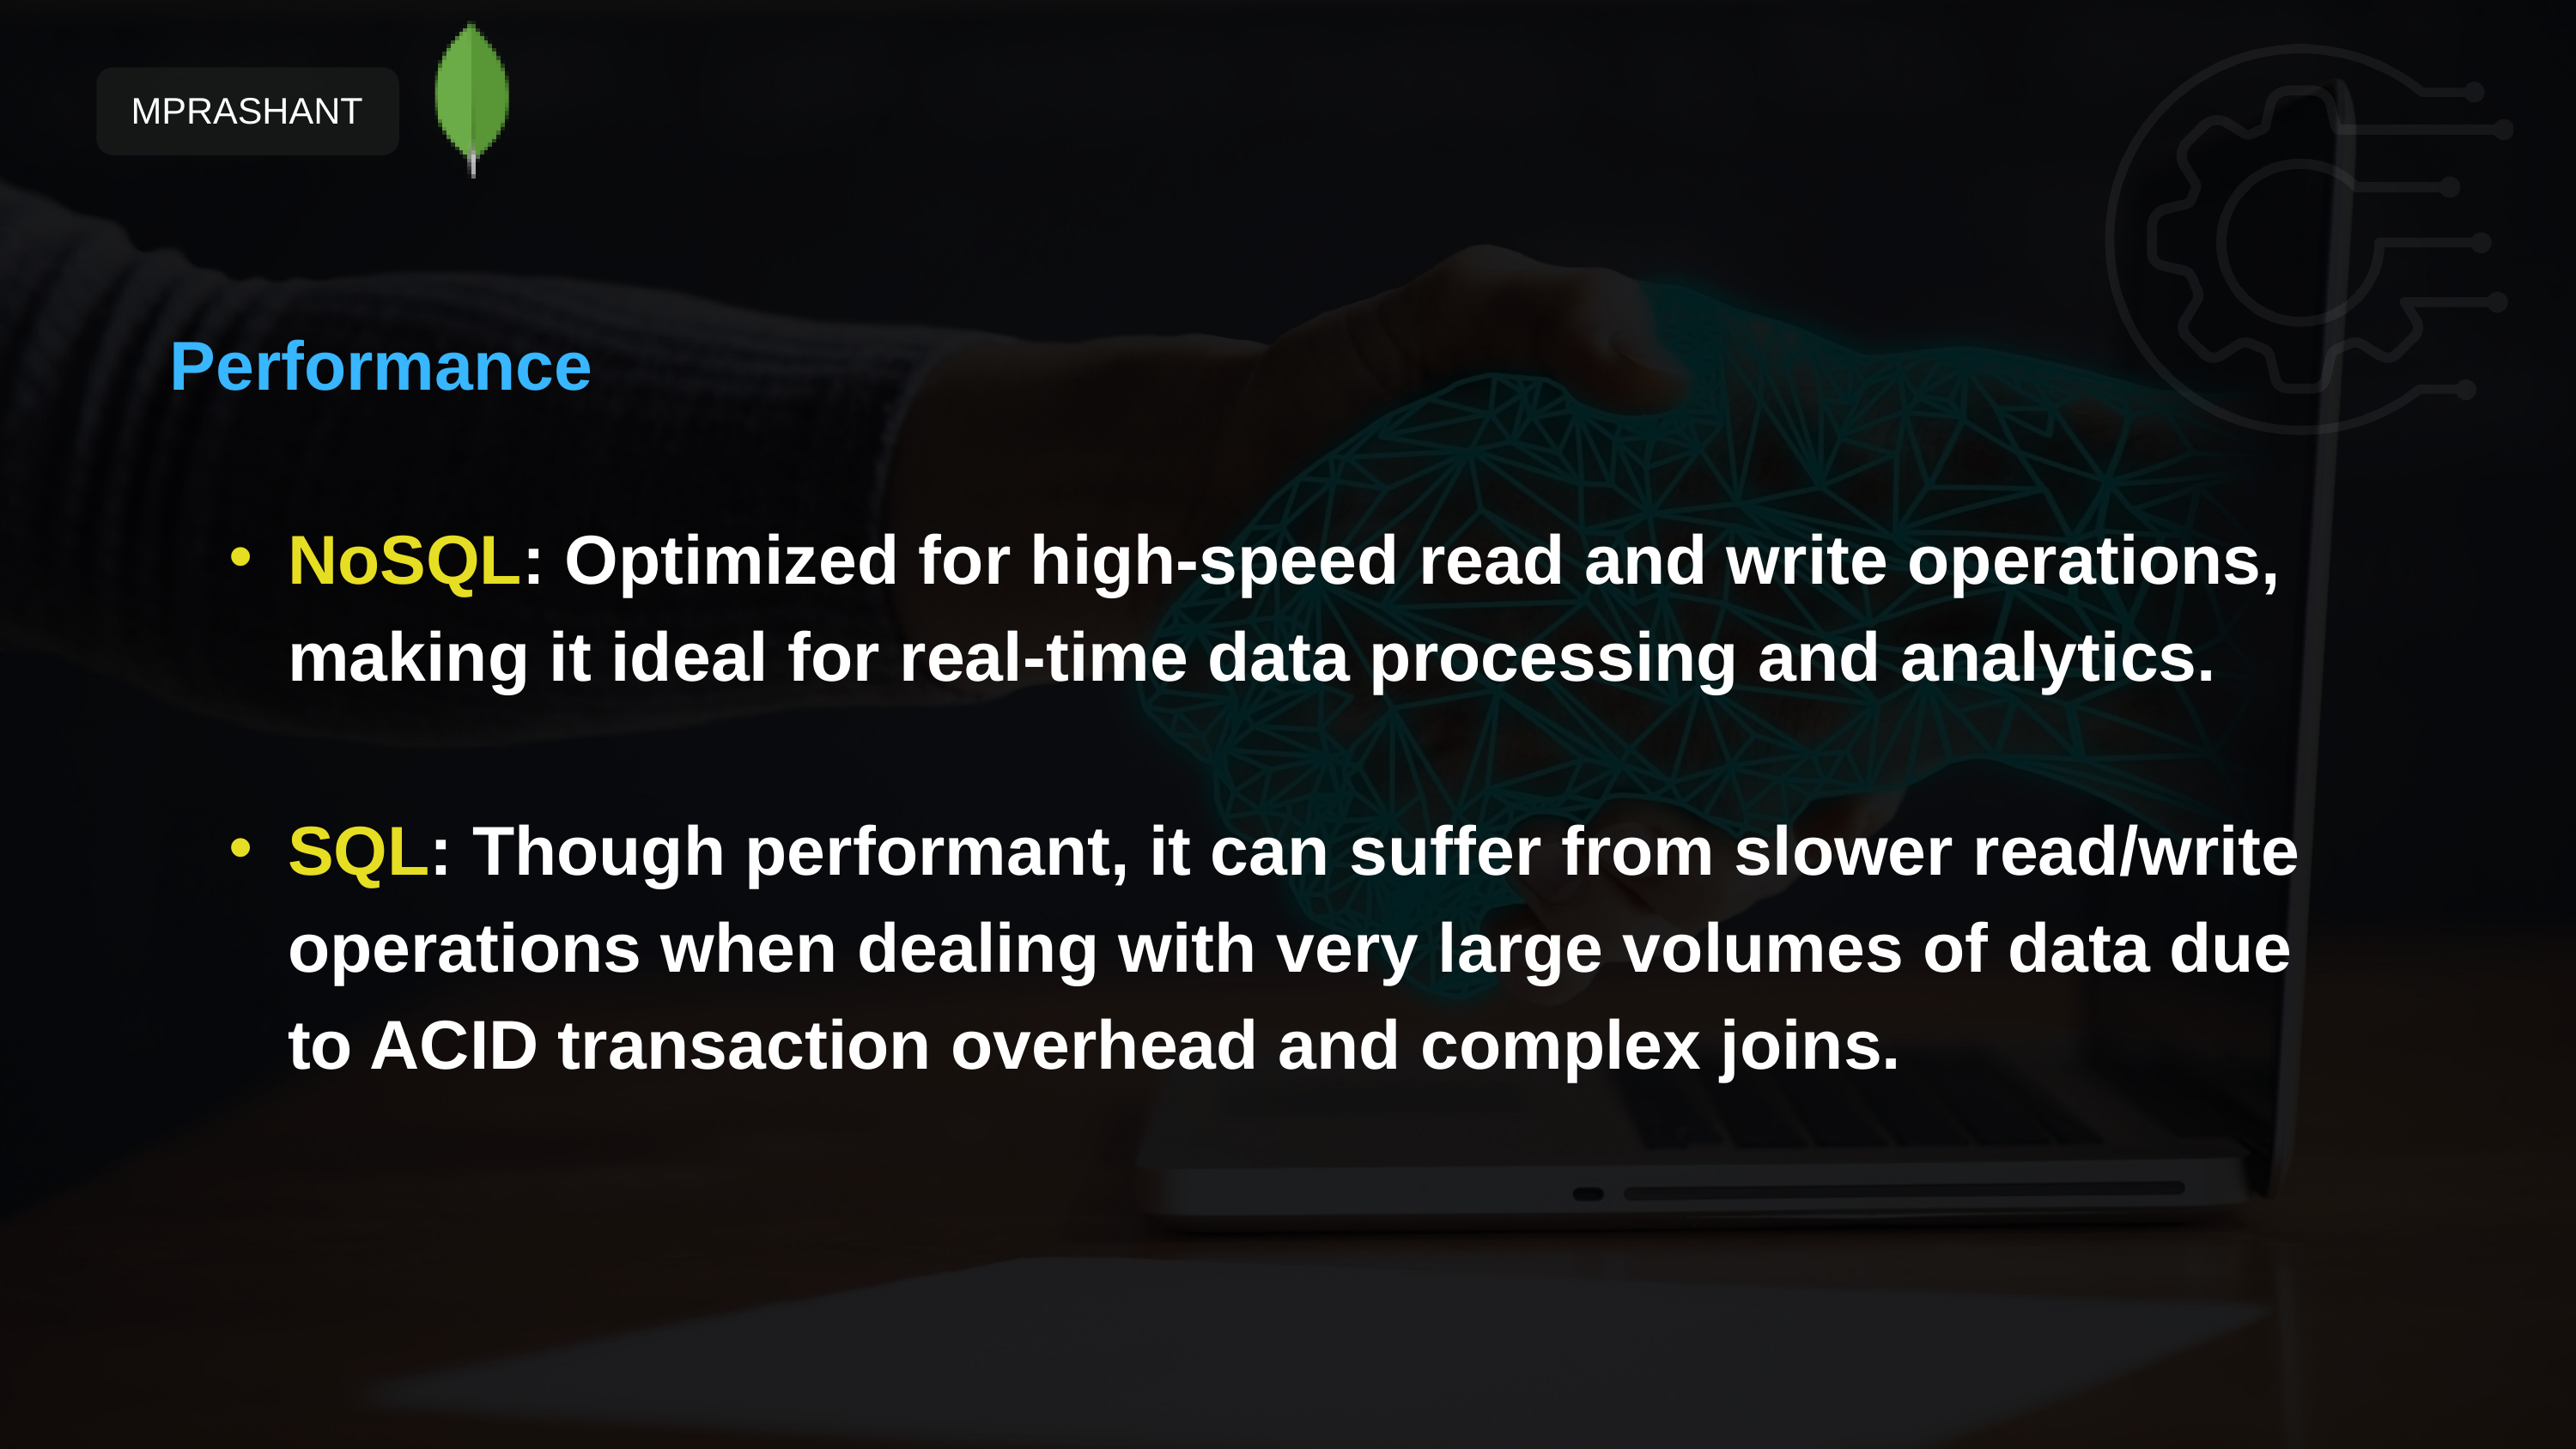

MPRASHANT
Performance

NoSQL: Optimized for high-speed read and write operations, making it ideal for real-time data processing and analytics.

SQL: Though performant, it can suffer from slower read/write operations when dealing with very large volumes of data due to ACID transaction overhead and complex joins.